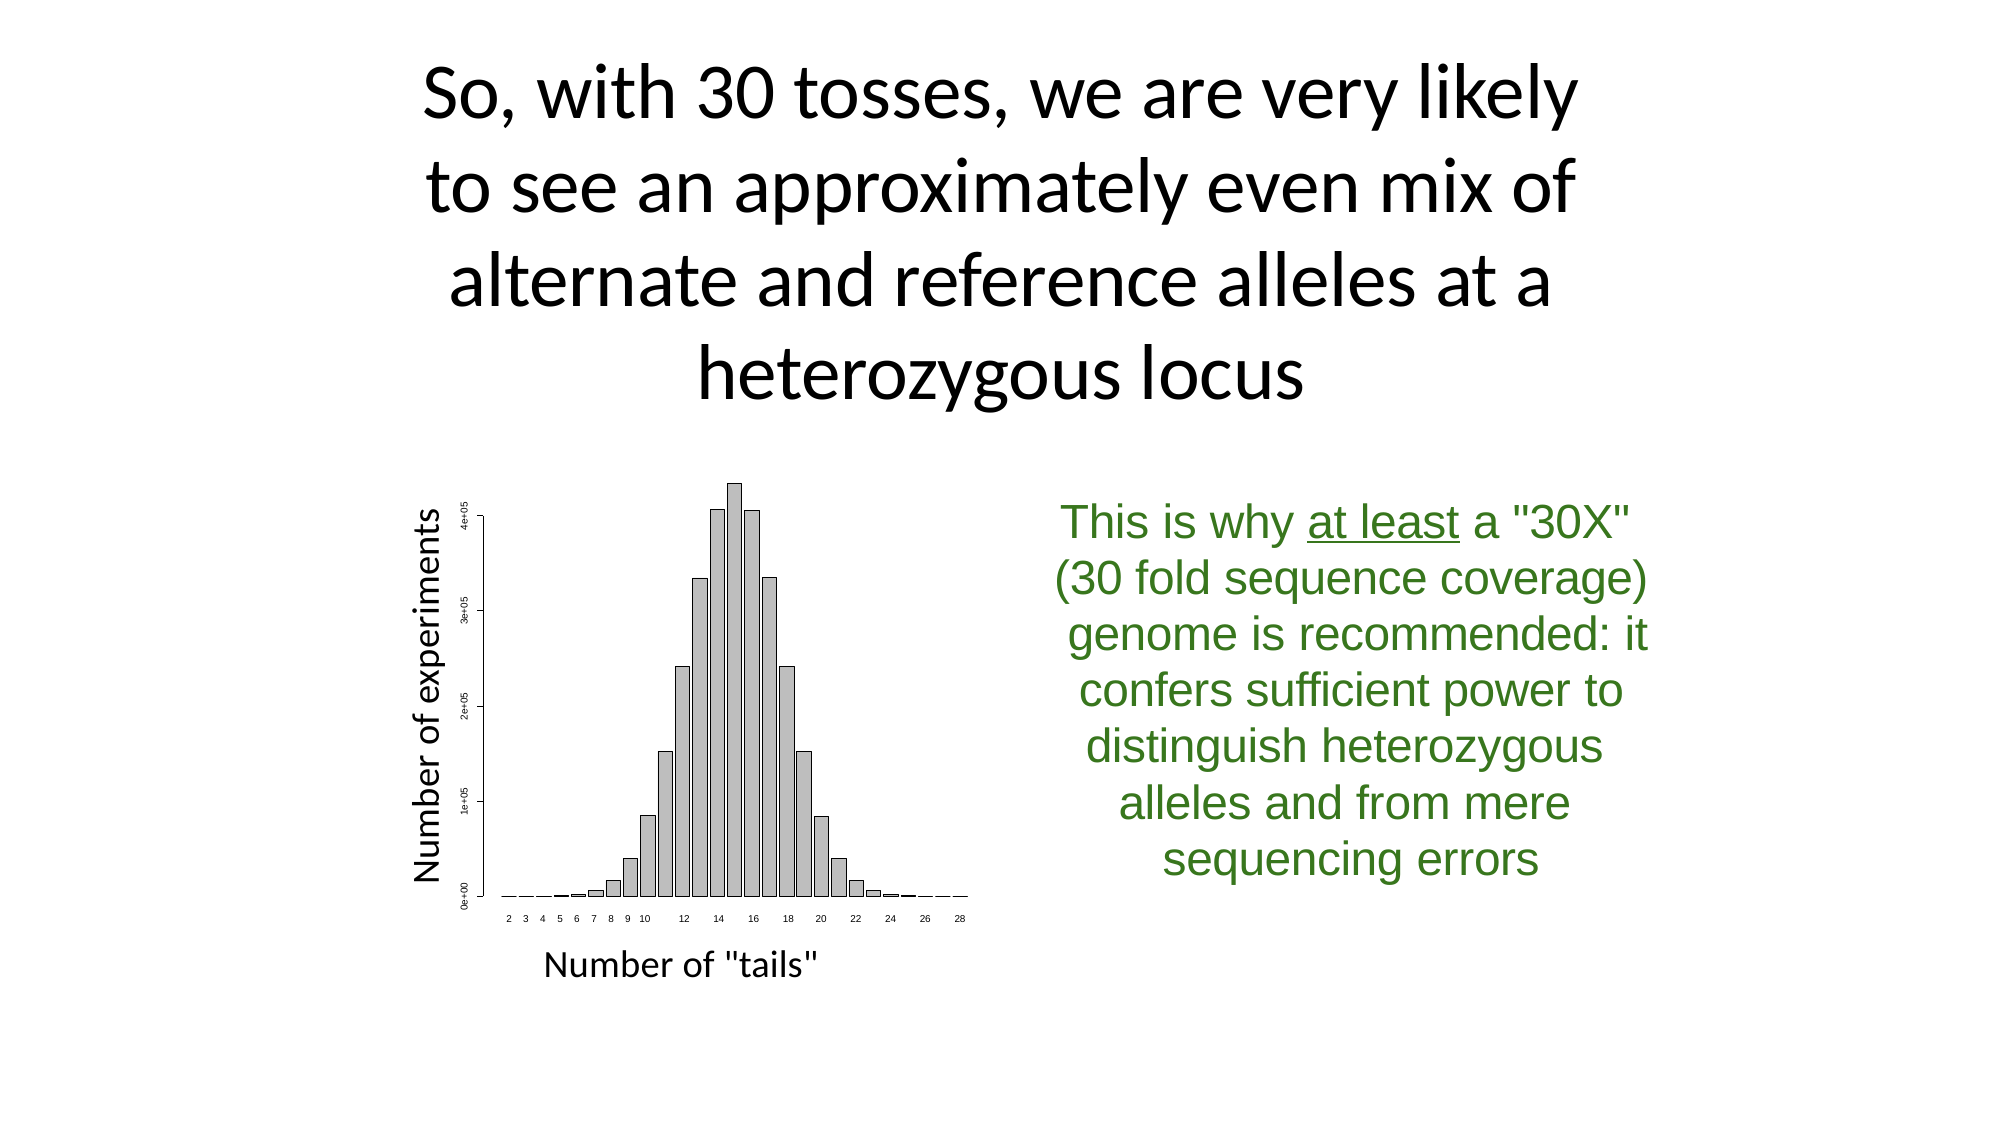

# So, with 30 tosses, we are very likely to see an approximately even mix of alternate and reference alleles at a heterozygous locus

This is why at least a "30X"  (30 fold sequence coverage)  genome is recommended: it  confers sufficient power to  distinguish heterozygous  alleles and from mere  sequencing errors
4e+05
Number of experiments

3e+05
2e+05
1e+05
0e+00
2    3    4    5    6    7    8    9   10	12	14	16	18
20
22
24
26
28
Number of "tails"